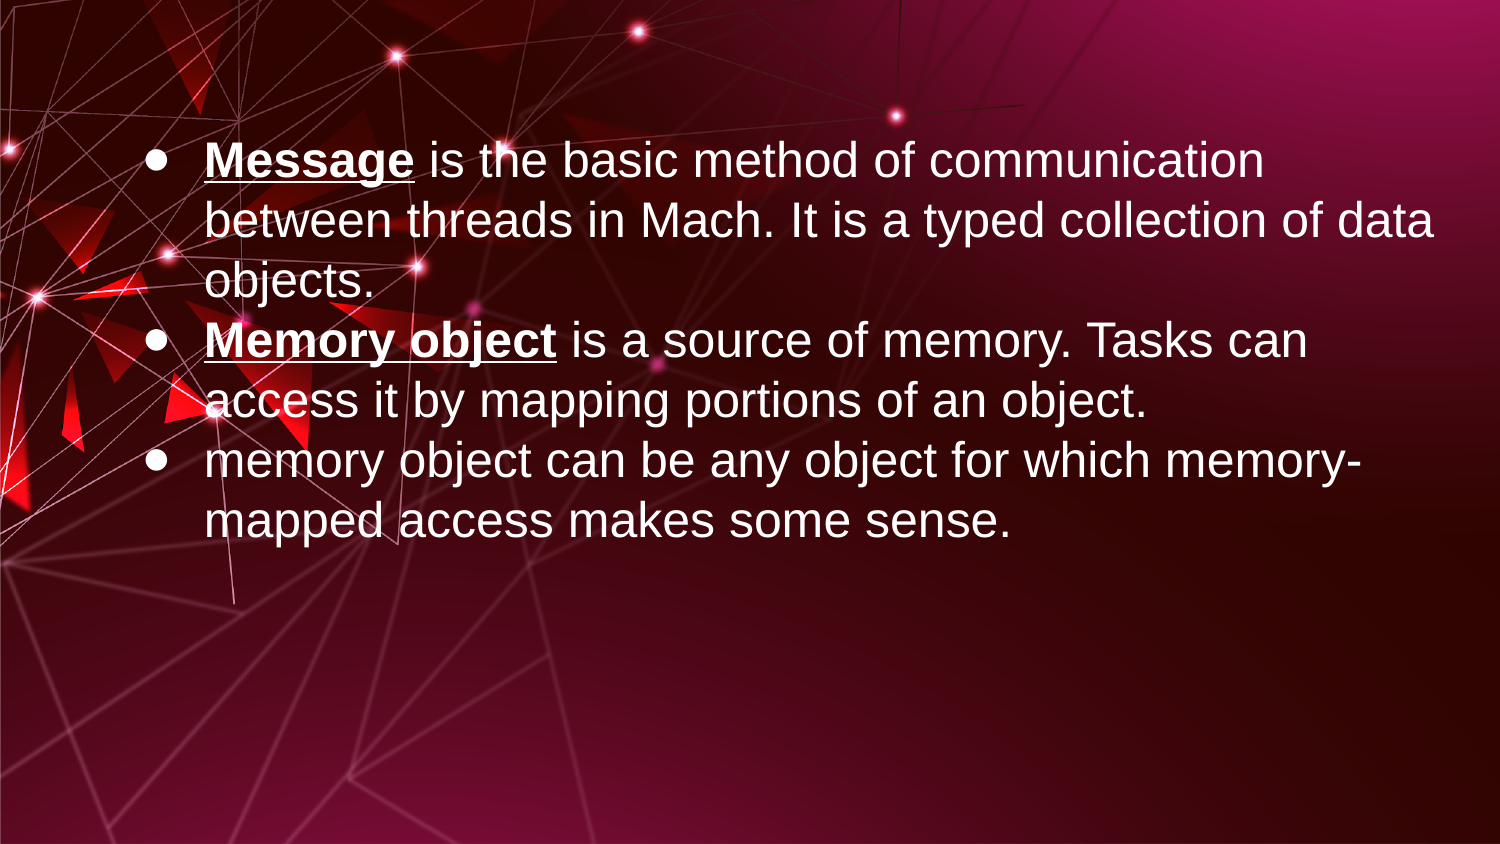

Message is the basic method of communication between threads in Mach. It is a typed collection of data objects.
Memory object is a source of memory. Tasks can access it by mapping portions of an object.
memory object can be any object for which memory-mapped access makes some sense.